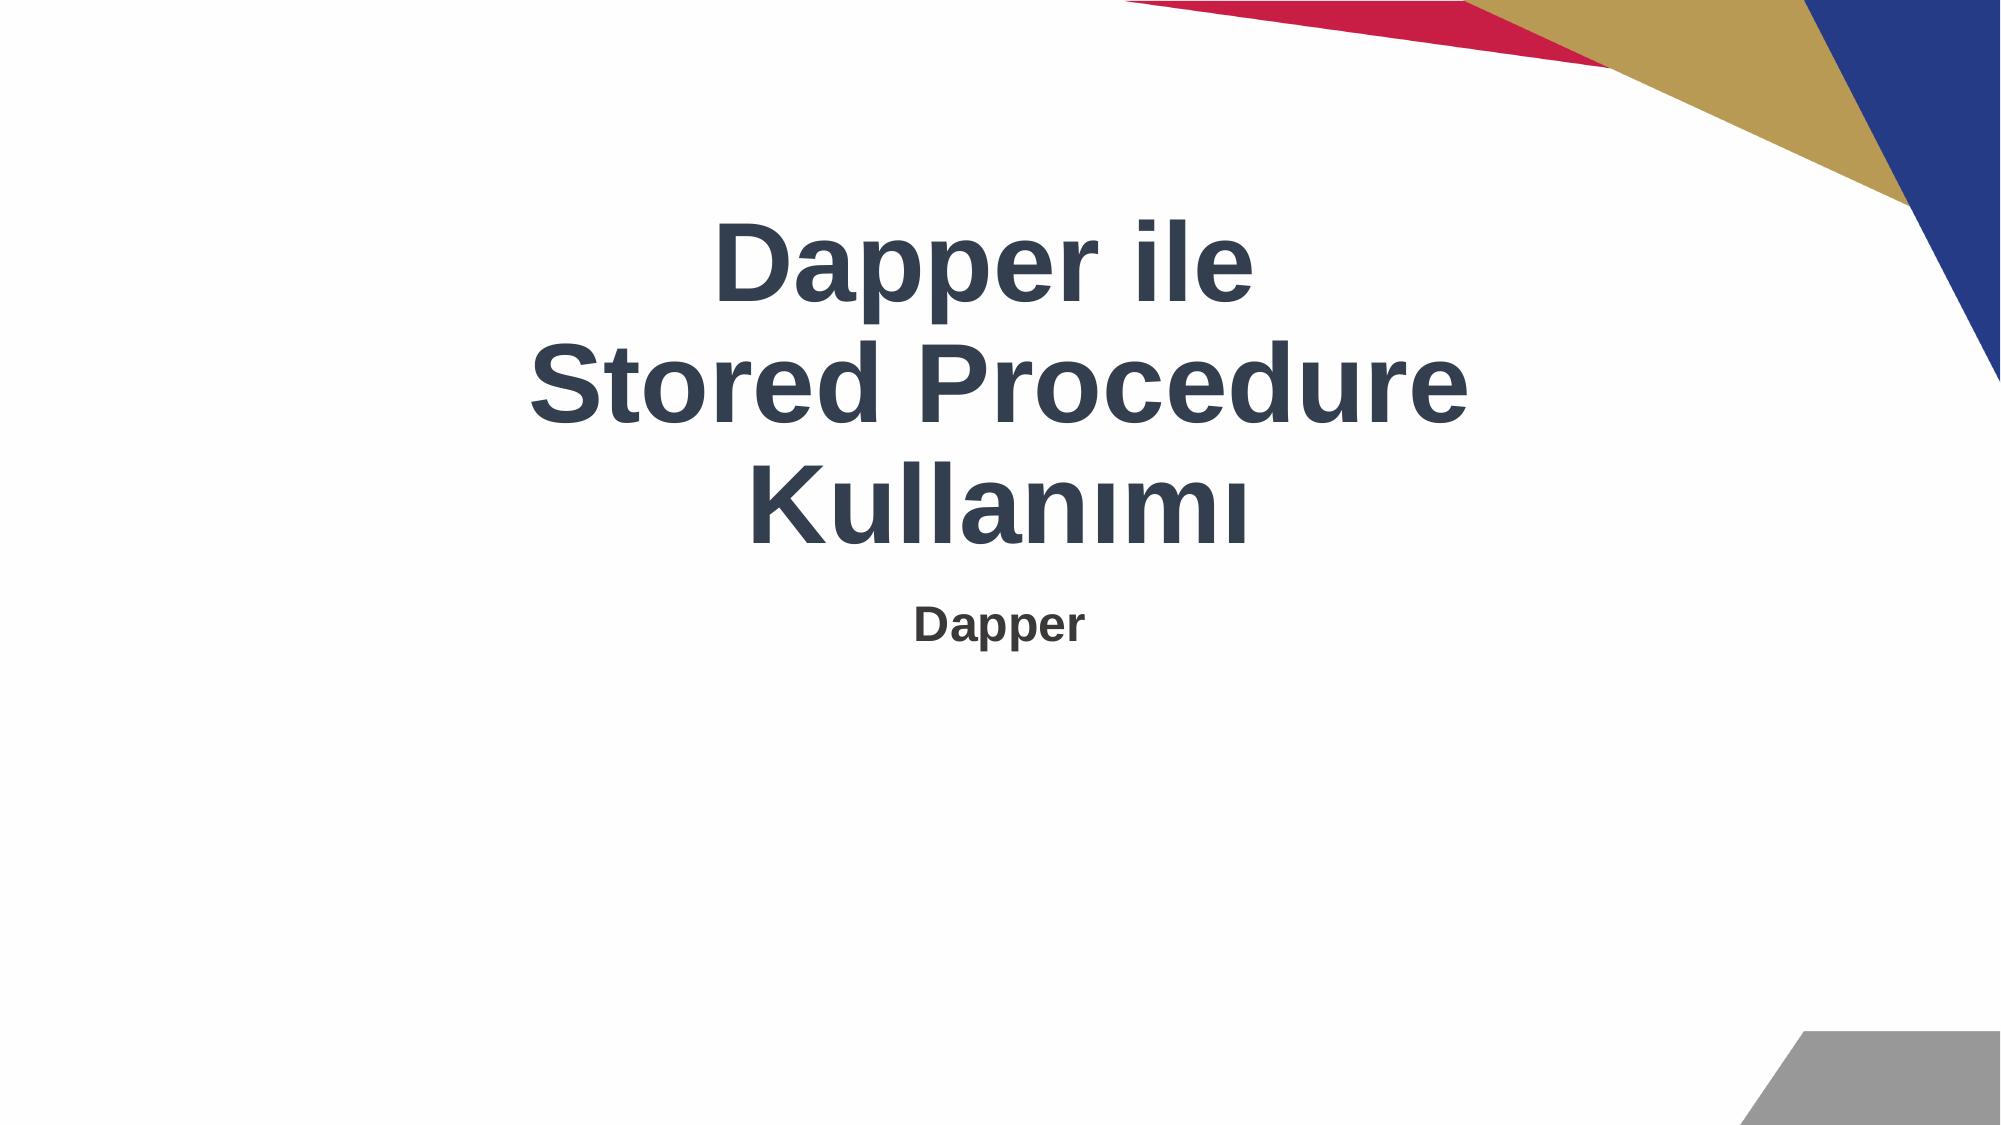

# Dapper ile Stored Procedure Kullanımı
Dapper